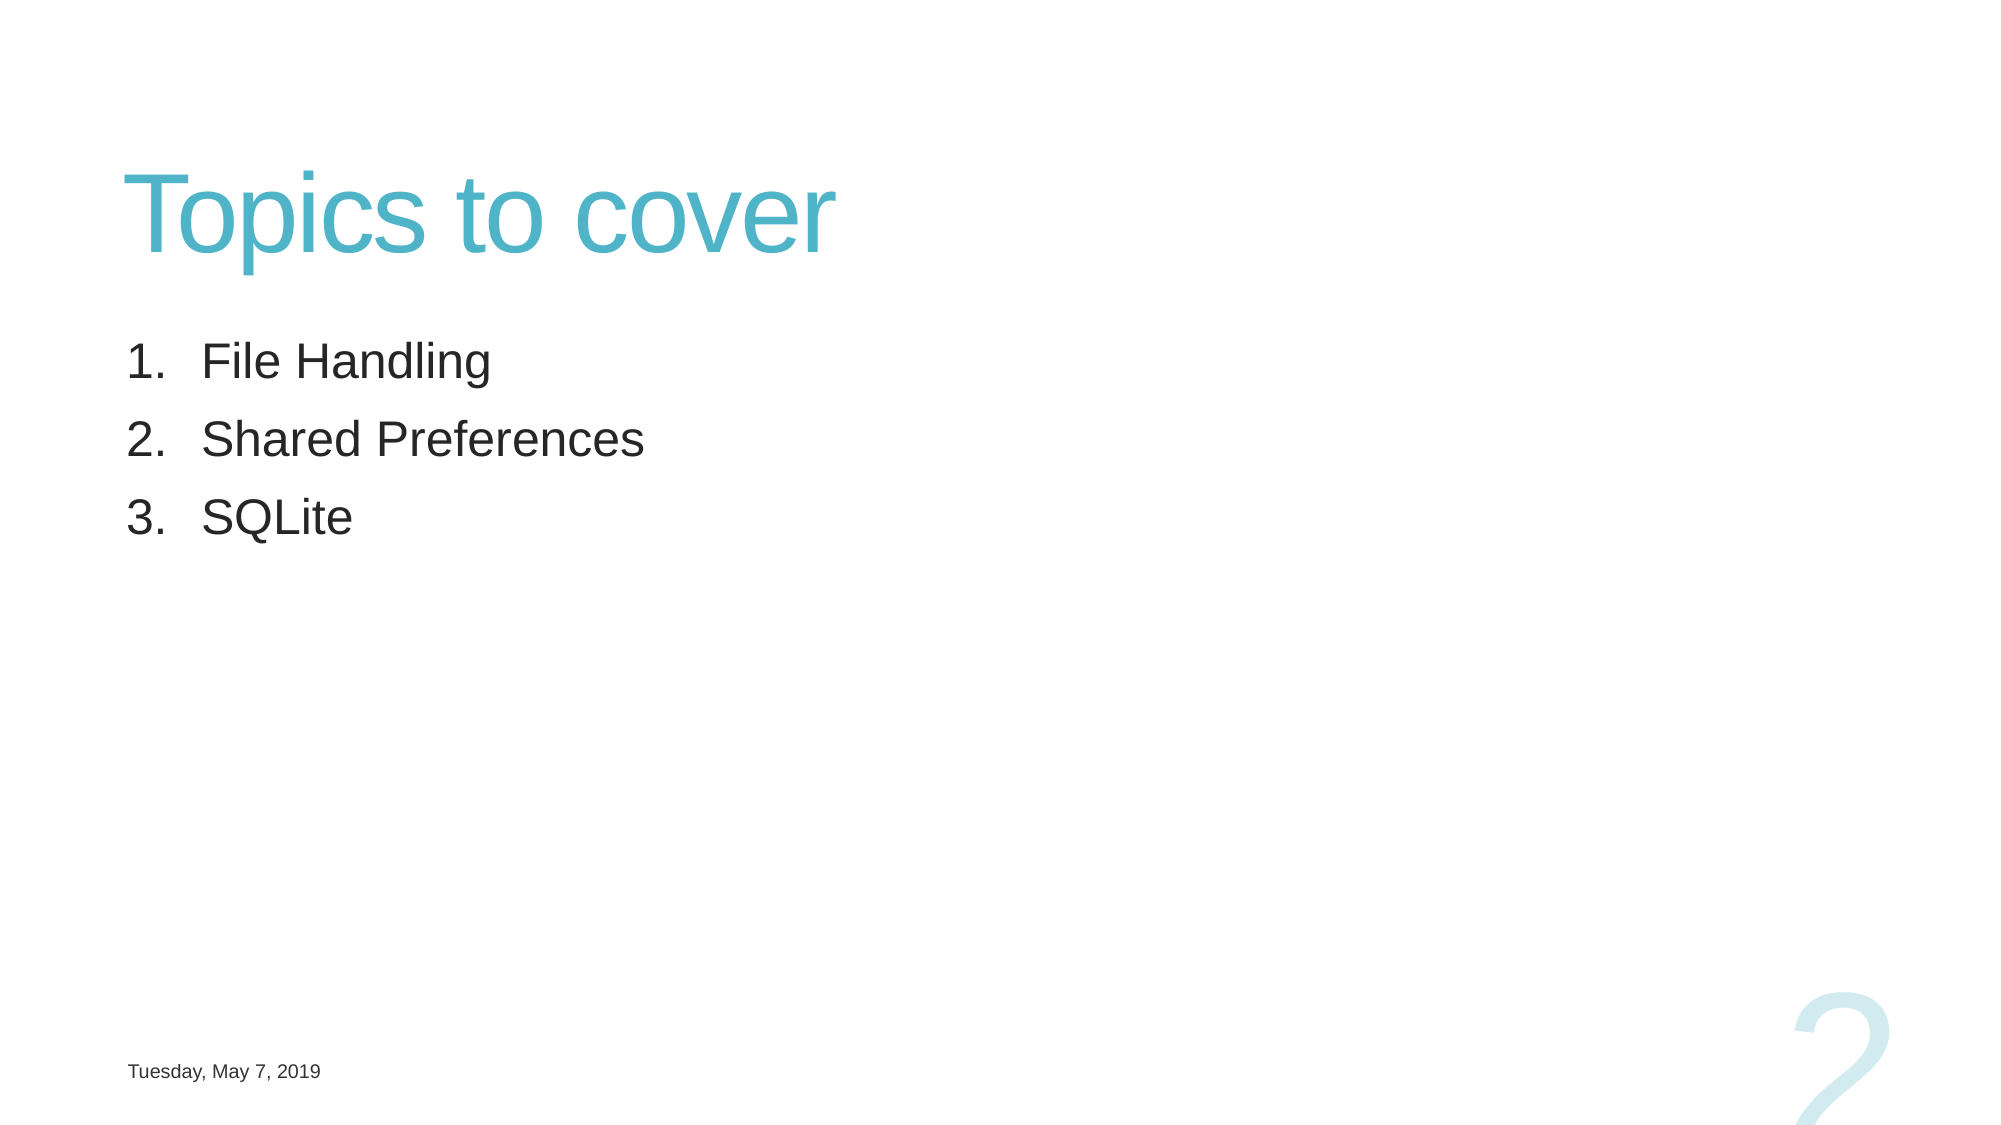

# Topics to cover
File Handling
Shared Preferences
SQLite
2
Tuesday, May 7, 2019